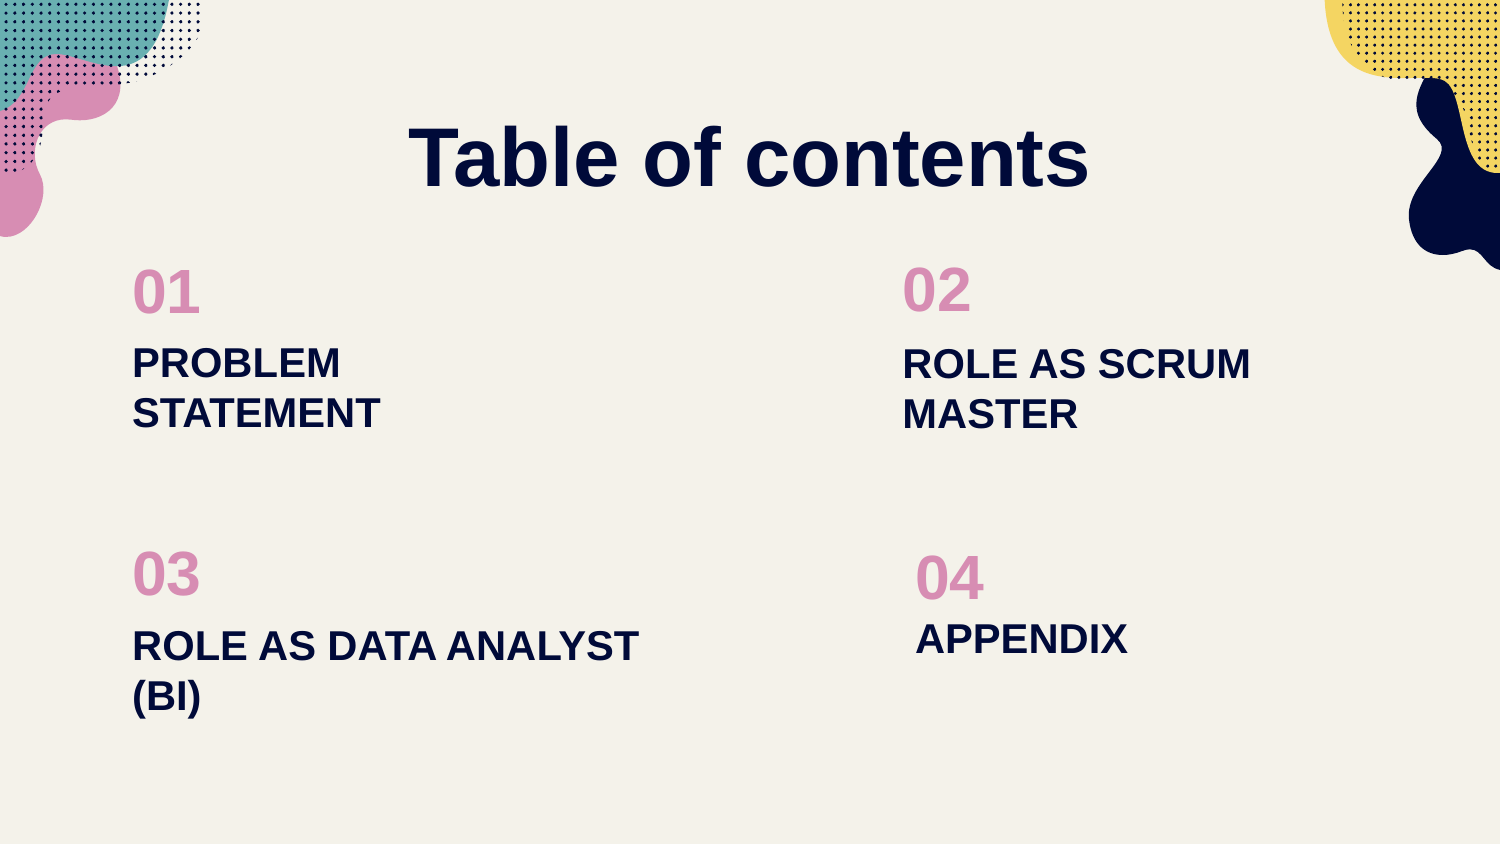

# Table of contents
02
01
PROBLEM STATEMENT
ROLE AS SCRUM MASTER
03
04
APPENDIX
ROLE AS DATA ANALYST (BI)